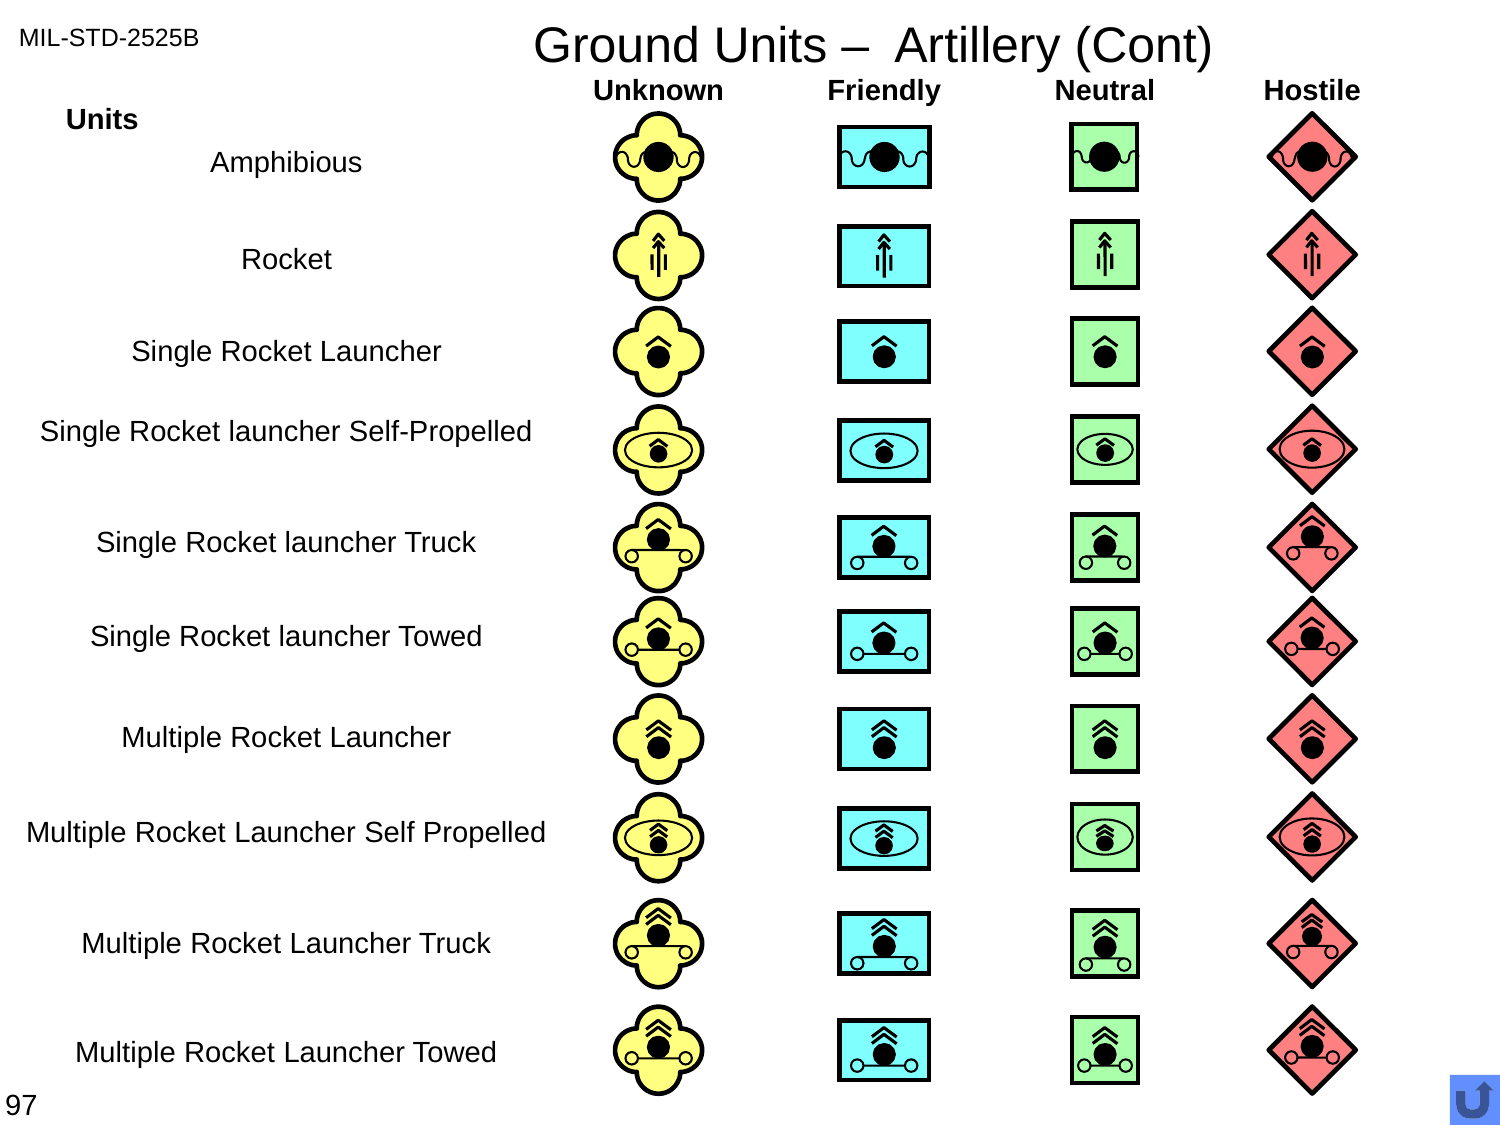

# Ground Units –  Artillery (Cont)
MIL-STD-2525B
Unknown
Friendly
Neutral
Hostile
Units

Amphibious

Rocket

Single Rocket Launcher

Single Rocket launcher Self-Propelled

Single Rocket launcher Truck

Single Rocket launcher Towed

Multiple Rocket Launcher

Multiple Rocket Launcher Self Propelled

Multiple Rocket Launcher Truck

Multiple Rocket Launcher Towed
97